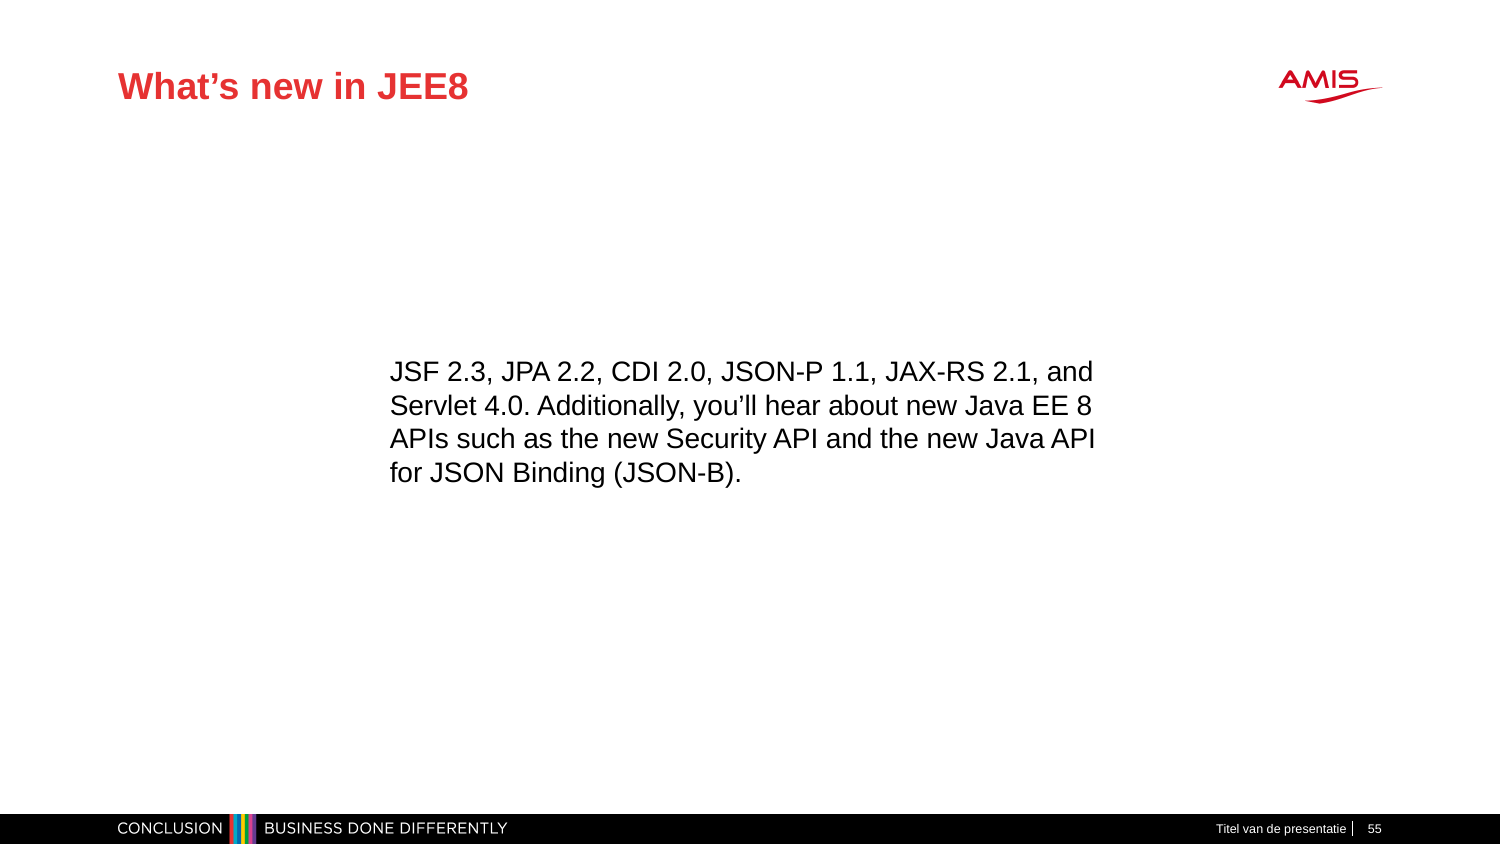

# What’s new in JEE8
JSF 2.3, JPA 2.2, CDI 2.0, JSON-P 1.1, JAX-RS 2.1, and Servlet 4.0. Additionally, you’ll hear about new Java EE 8 APIs such as the new Security API and the new Java API for JSON Binding (JSON-B).
Titel van de presentatie
55